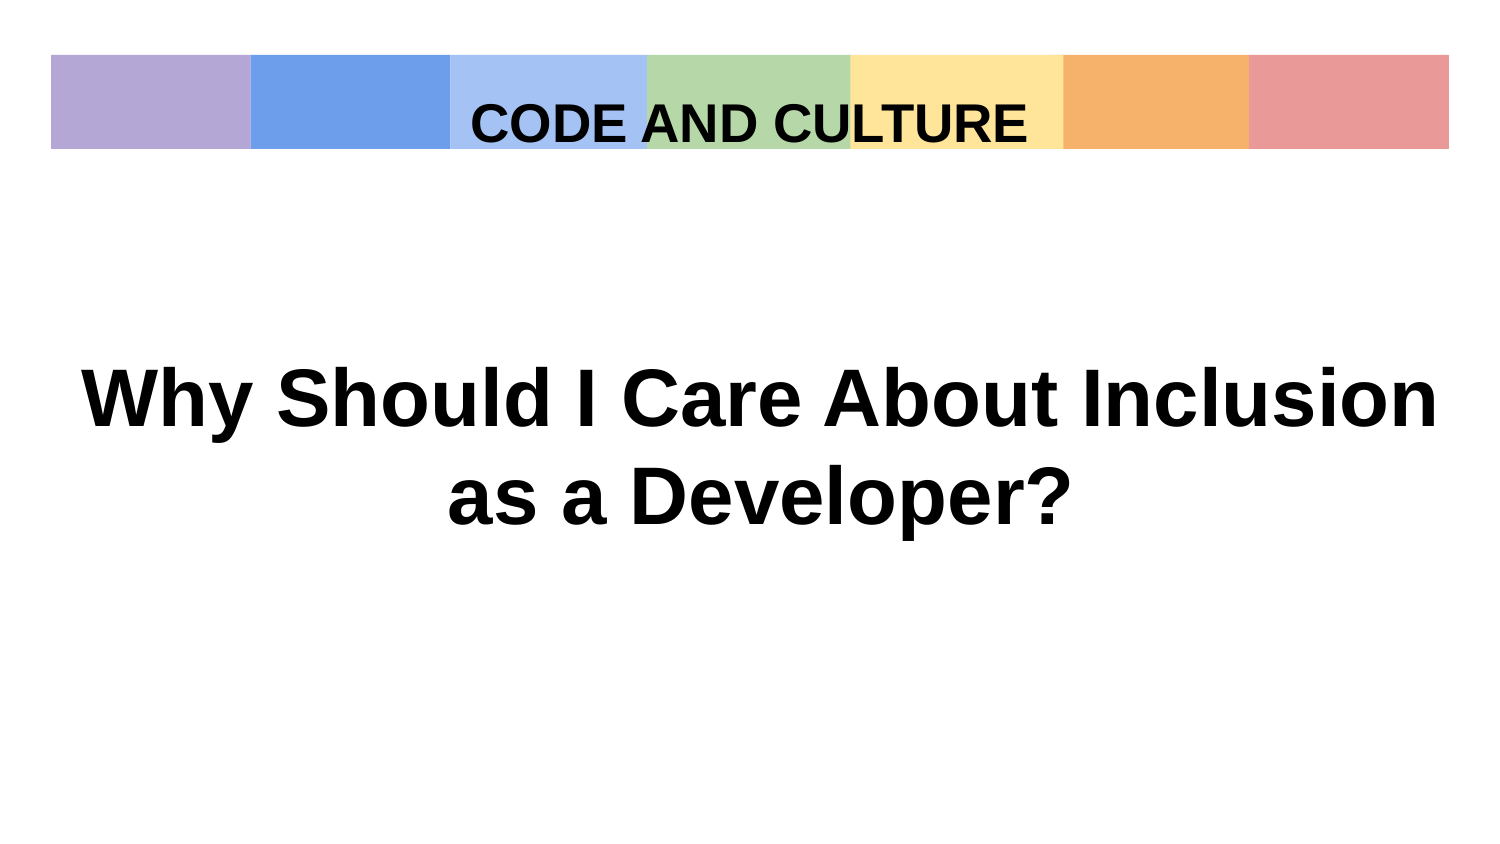

CODE AND CULTURE
# Why Should I Care About Inclusion as a Developer?